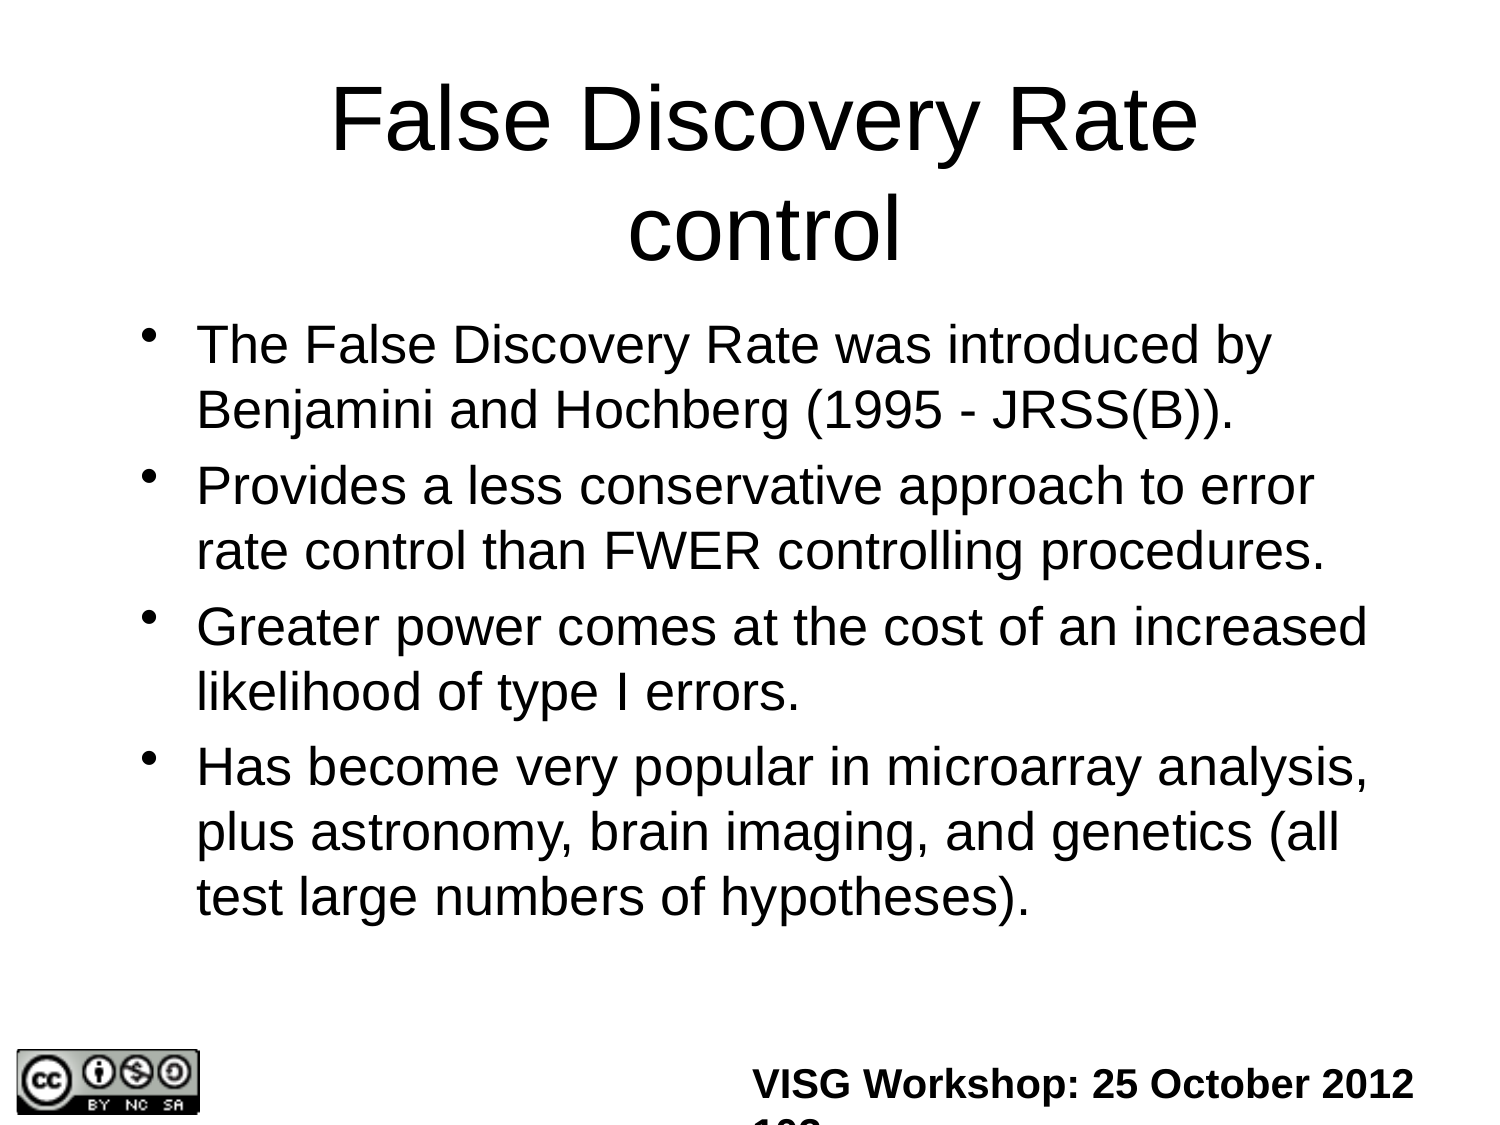

# False Discovery Rate control
The False Discovery Rate was introduced by Benjamini and Hochberg (1995 - JRSS(B)).
Provides a less conservative approach to error rate control than FWER controlling procedures.
Greater power comes at the cost of an increased likelihood of type I errors.
Has become very popular in microarray analysis, plus astronomy, brain imaging, and genetics (all test large numbers of hypotheses).